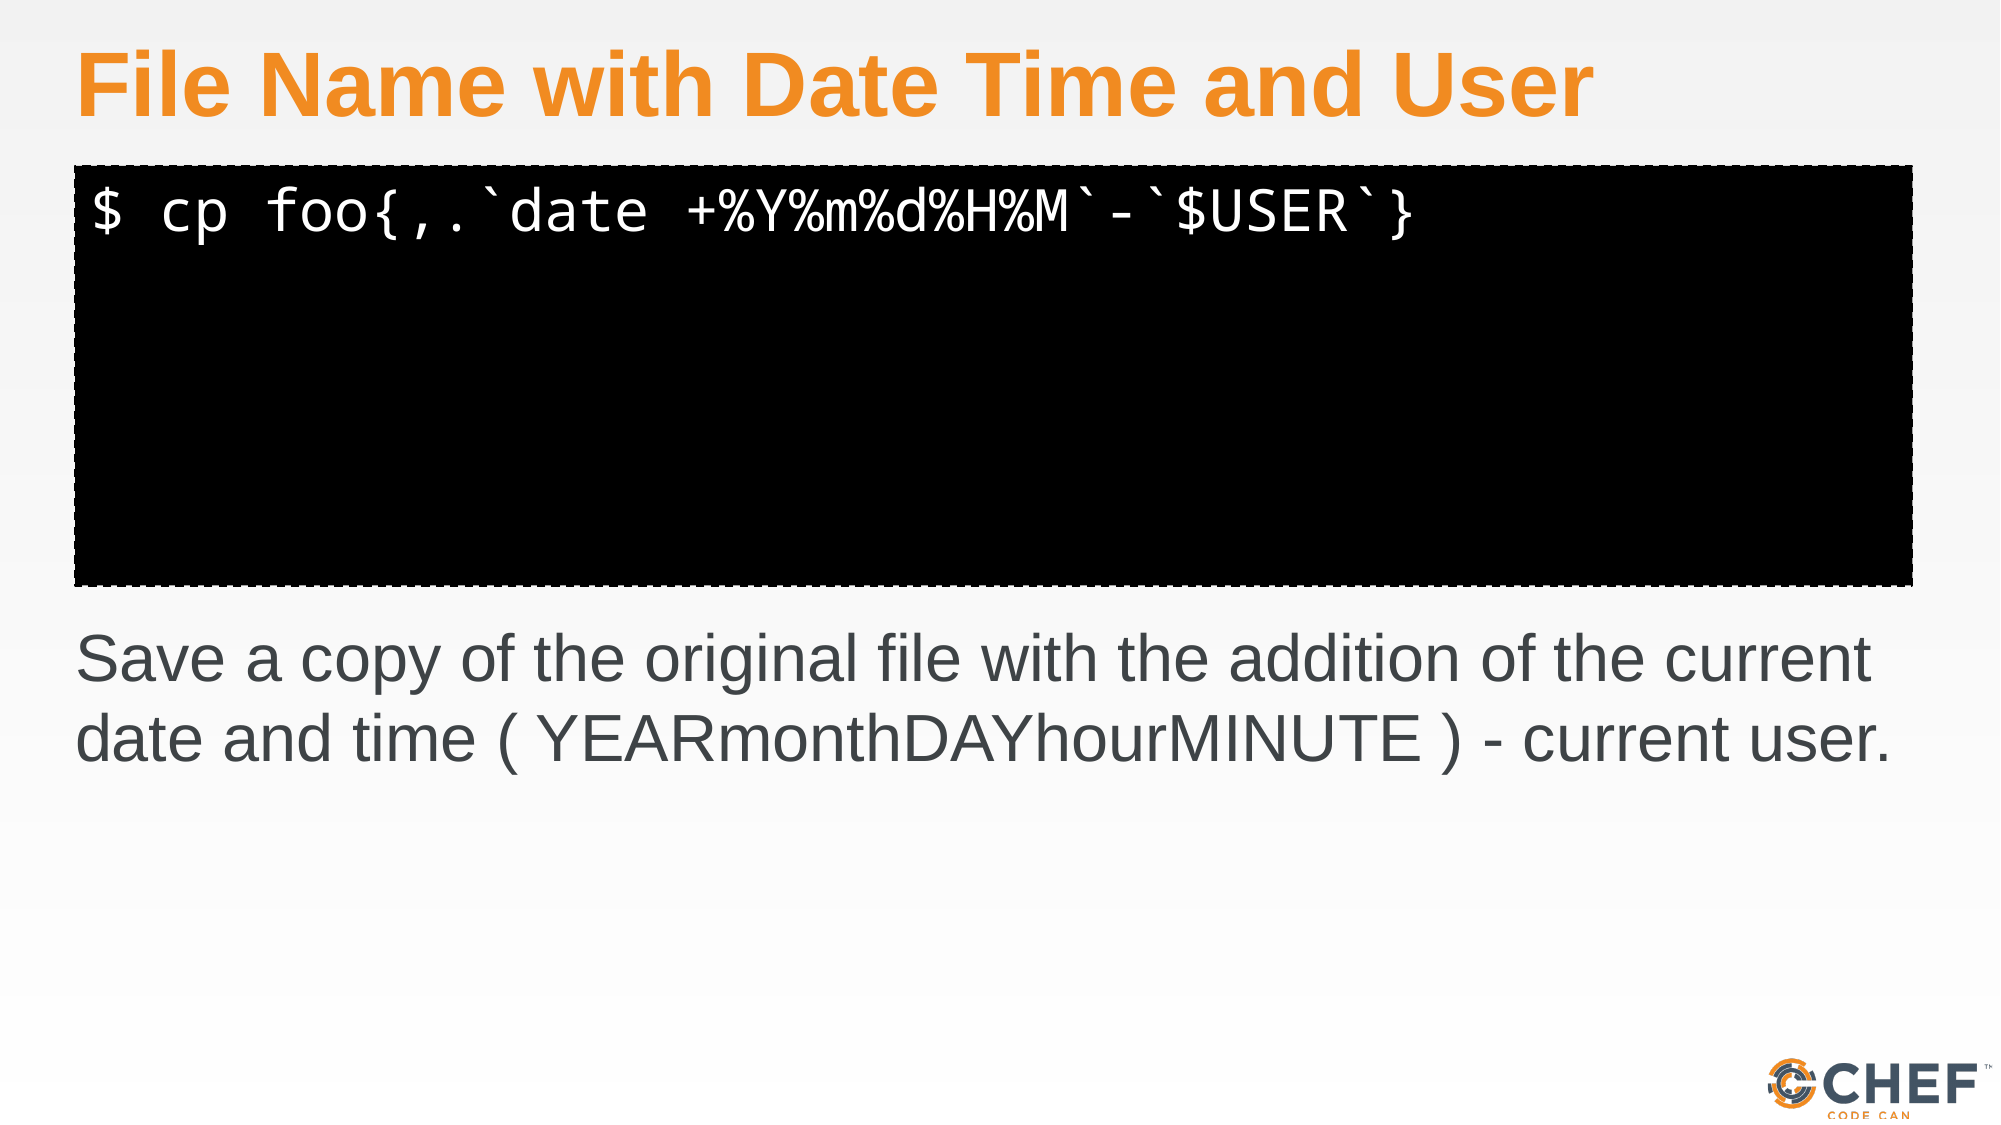

# File Name with Date Time and User
$ cp foo{,.`date +%Y%m%d%H%M`-`$USER`}
Save a copy of the original file with the addition of the current date and time ( YEARmonthDAYhourMINUTE ) - current user.